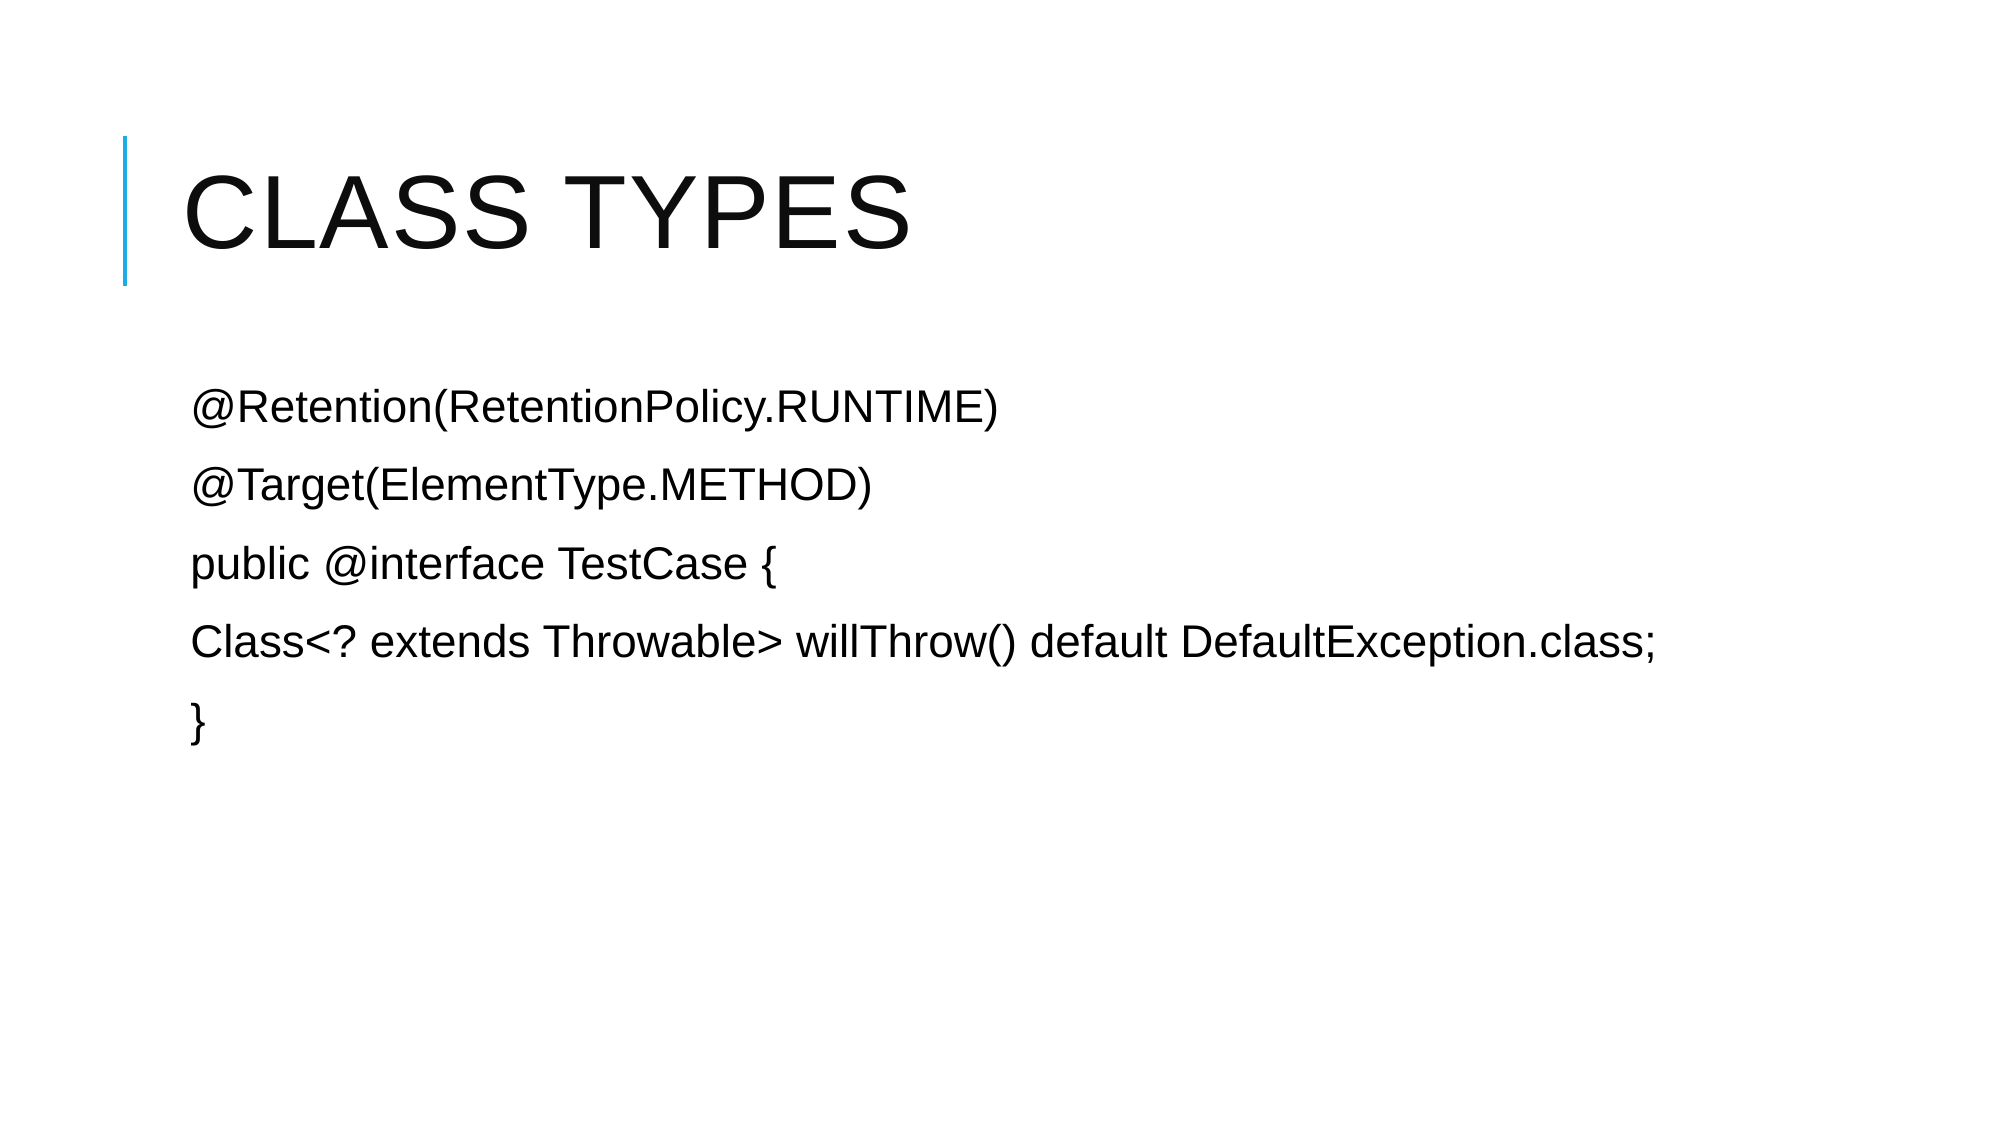

# Class Types
@Retention(RetentionPolicy.RUNTIME)
@Target(ElementType.METHOD)
public @interface TestCase {
Class<? extends Throwable> willThrow() default DefaultException.class;
}